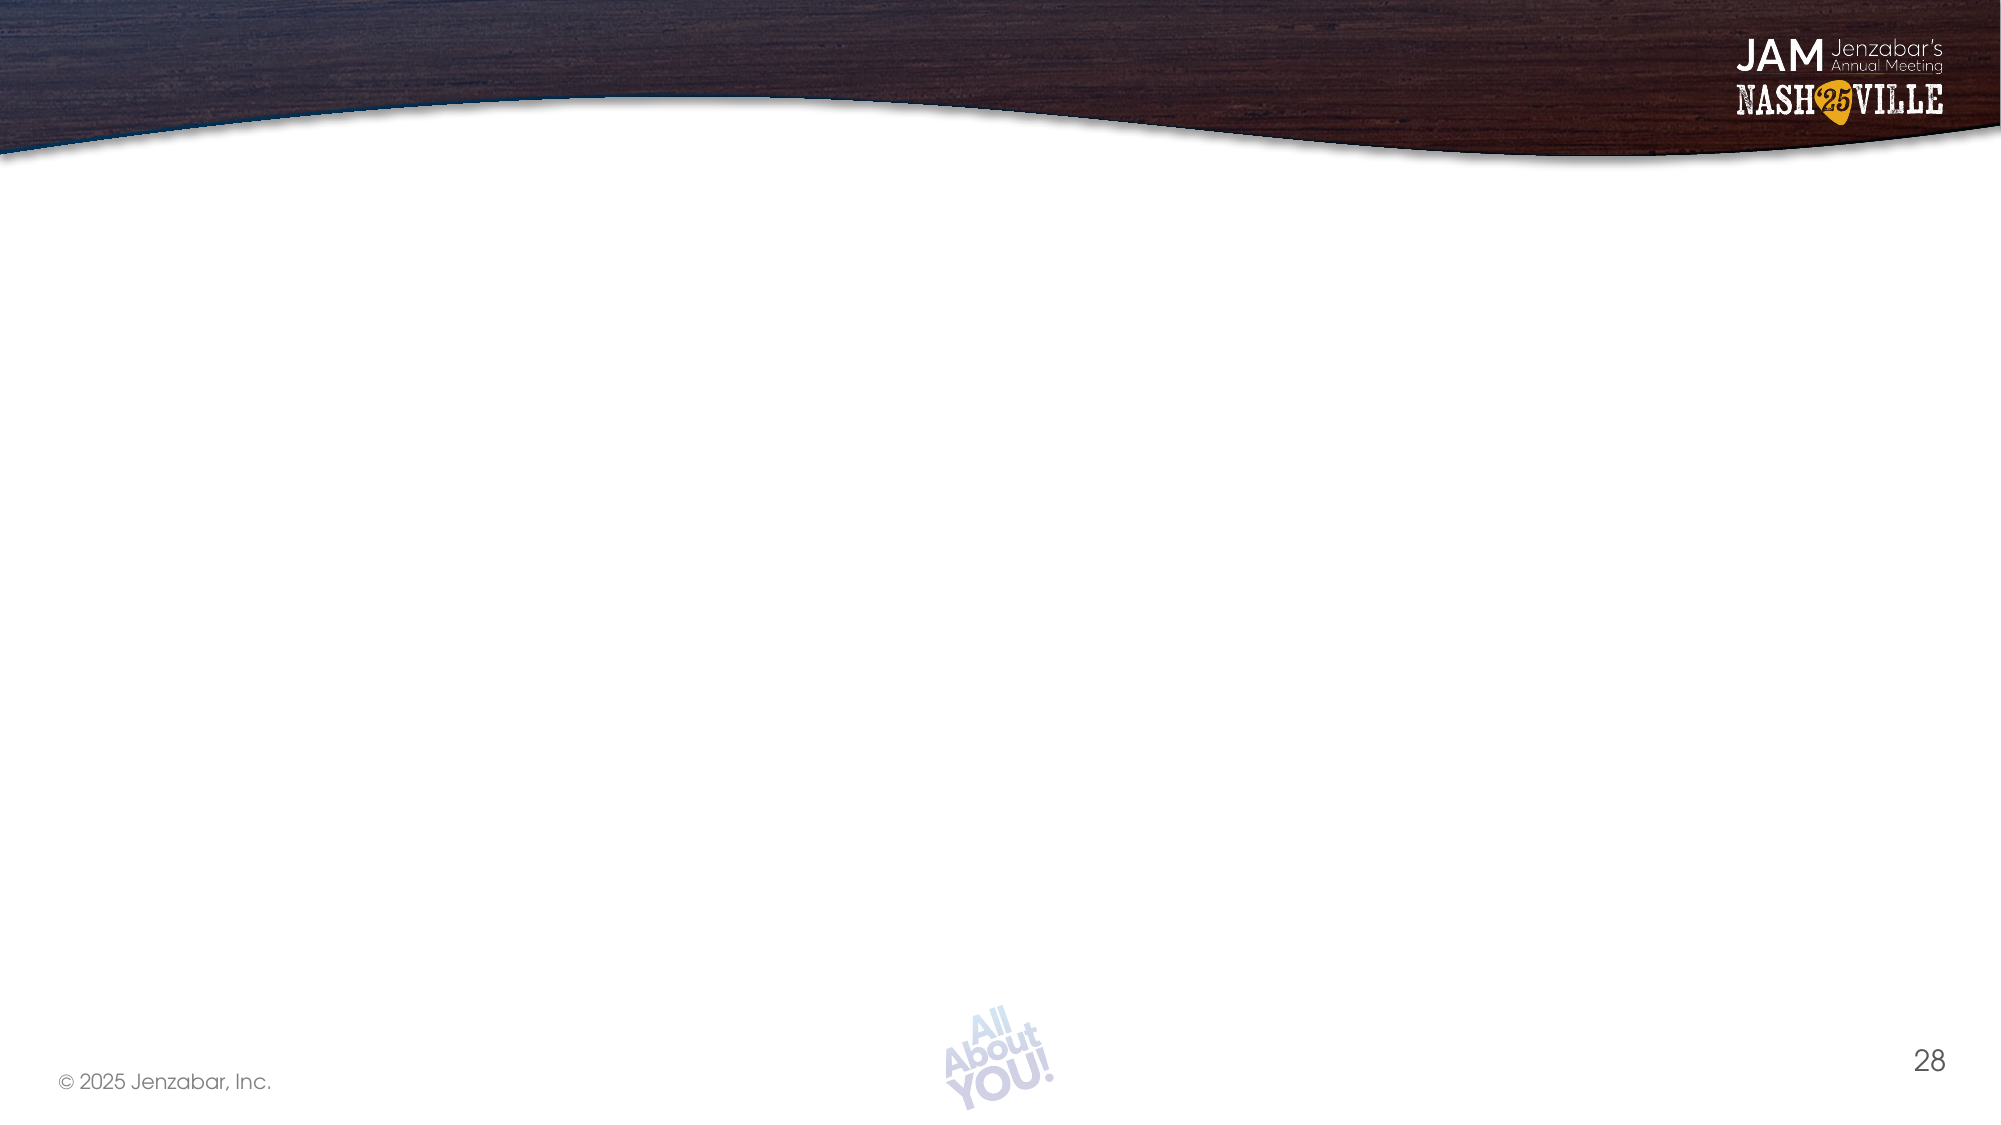

# What the Processing Does
Runs on a schedule.  Like every 5 mins.
Pull out the rows from the data table where ProcessedDate is NULL
Unpack and extract the row into a hashtable / dict
Dynamically call a function to process the row
Collect error and status information
Invoke a procedure to notify everyone
Mark the row as processed by entering the date.